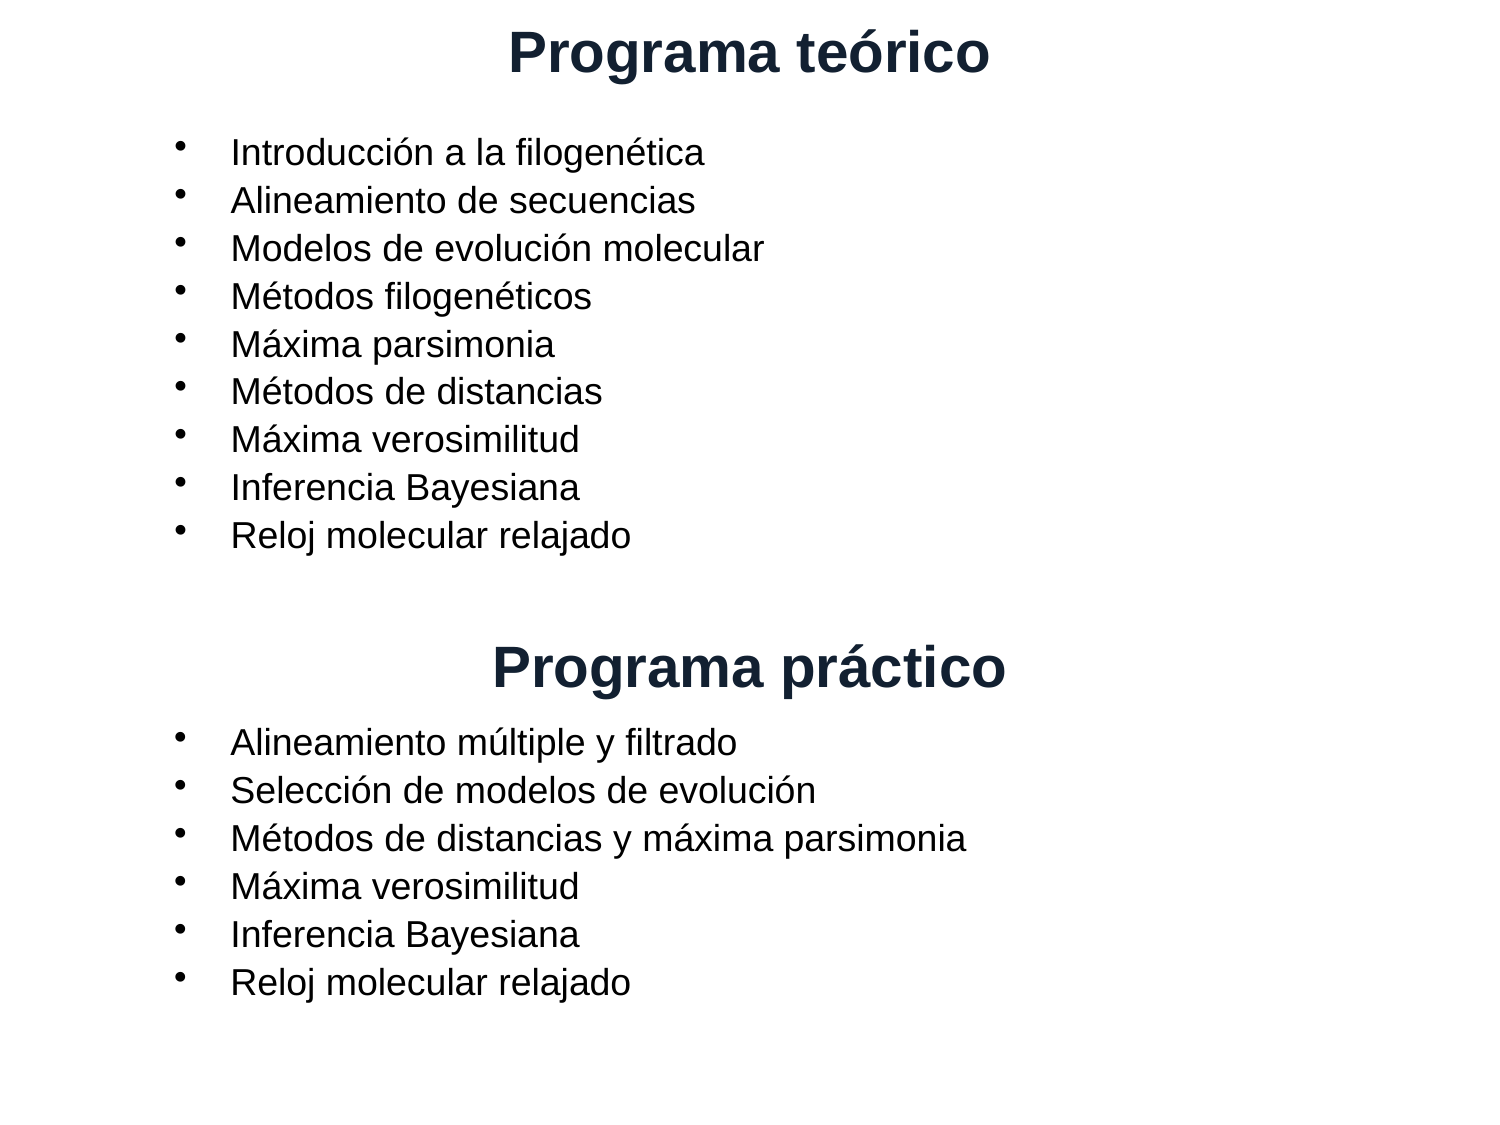

Programa teórico
Introducción a la filogenética
Alineamiento de secuencias
Modelos de evolución molecular
Métodos filogenéticos
Máxima parsimonia
Métodos de distancias
Máxima verosimilitud
Inferencia Bayesiana
Reloj molecular relajado
Programa práctico
Alineamiento múltiple y filtrado
Selección de modelos de evolución
Métodos de distancias y máxima parsimonia
Máxima verosimilitud
Inferencia Bayesiana
Reloj molecular relajado